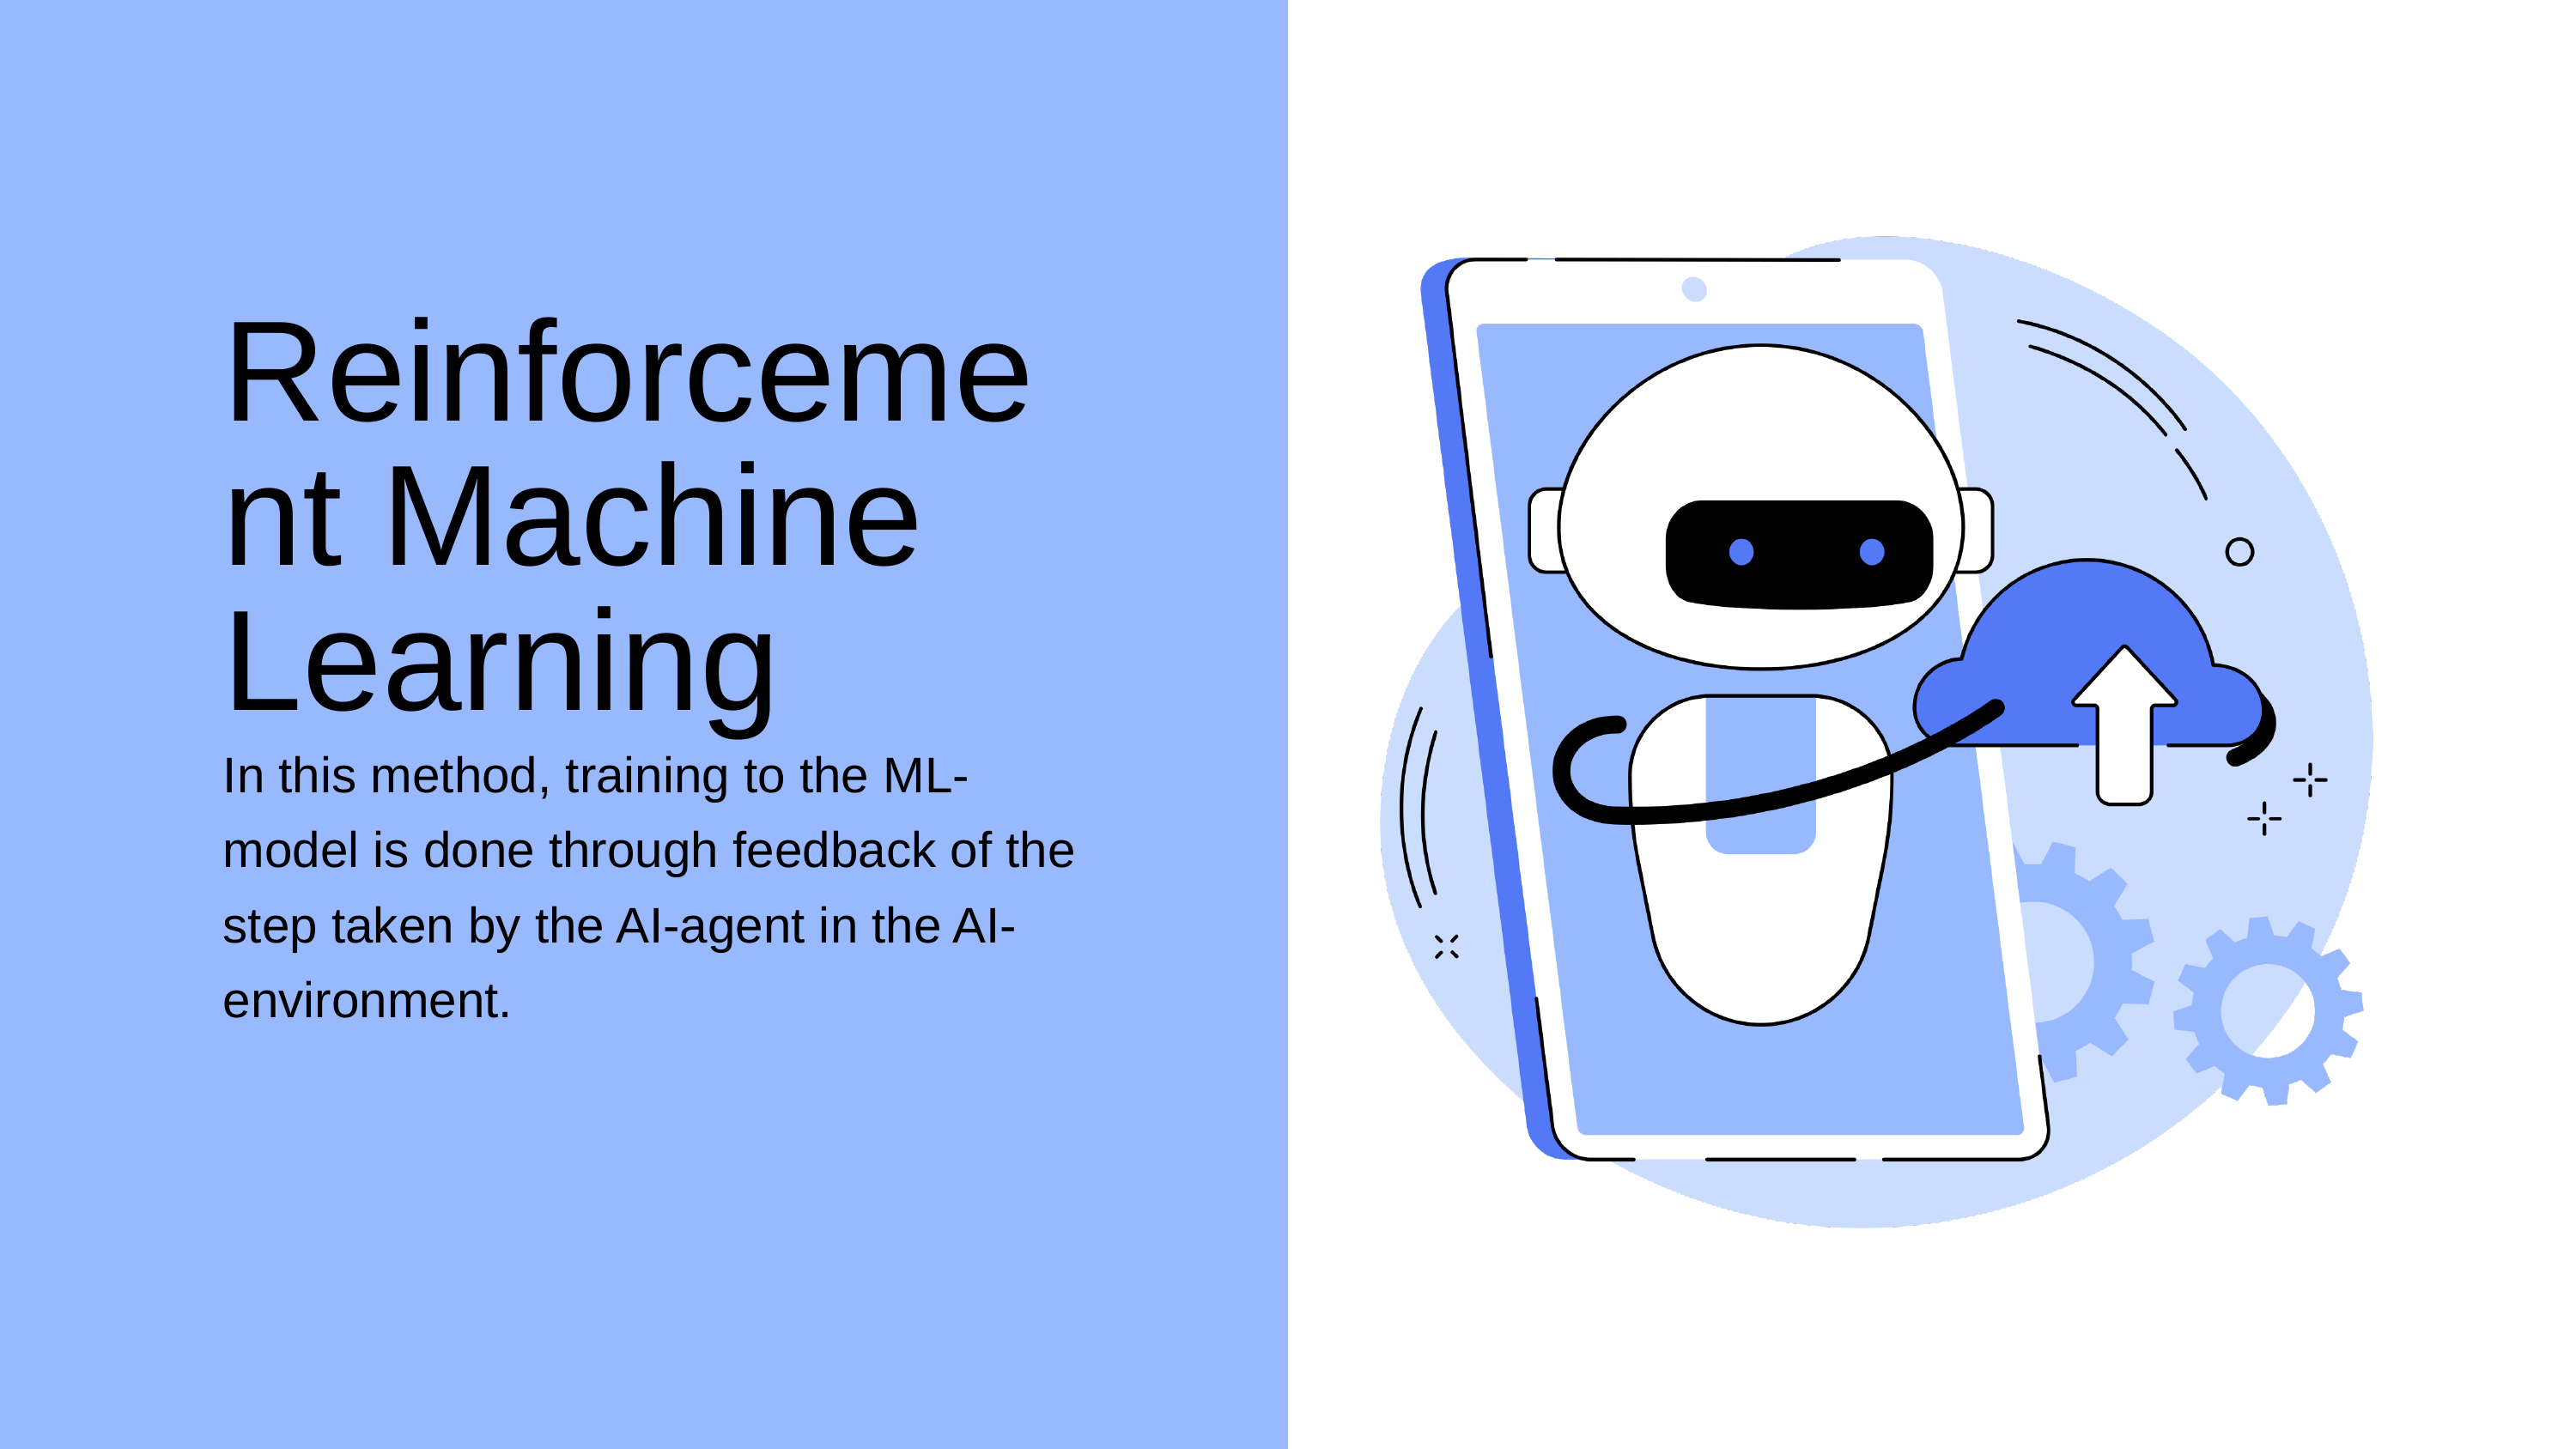

Reinforcement Machine Learning
In this method, training to the ML-model is done through feedback of the step taken by the AI-agent in the AI-environment.